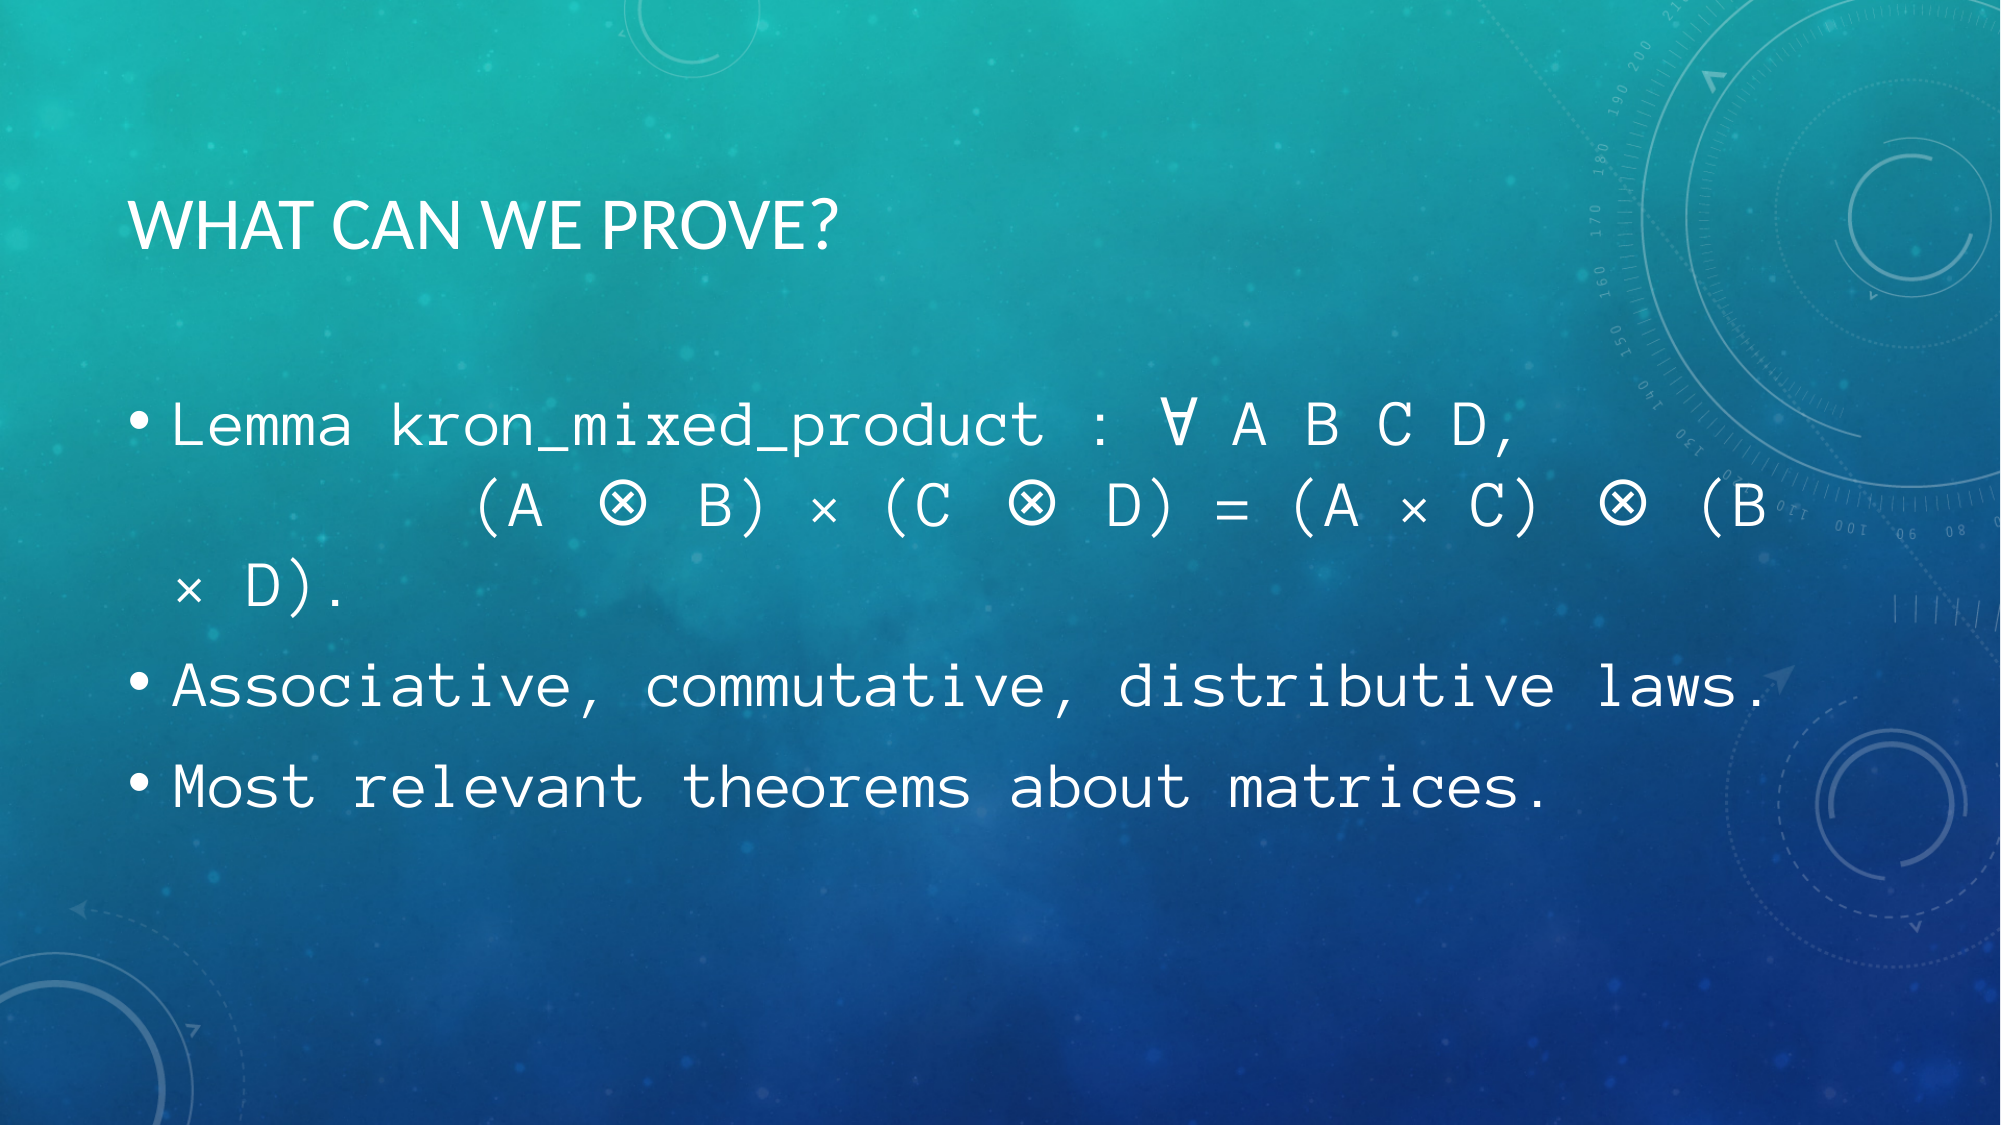

# What Can We prove?
Lemma kron_mixed_product : ∀ A B C D, 			(A ⊗ B) × (C ⊗ D) = (A × C) ⊗ (B × D).
Associative, commutative, distributive laws.
Most relevant theorems about matrices.